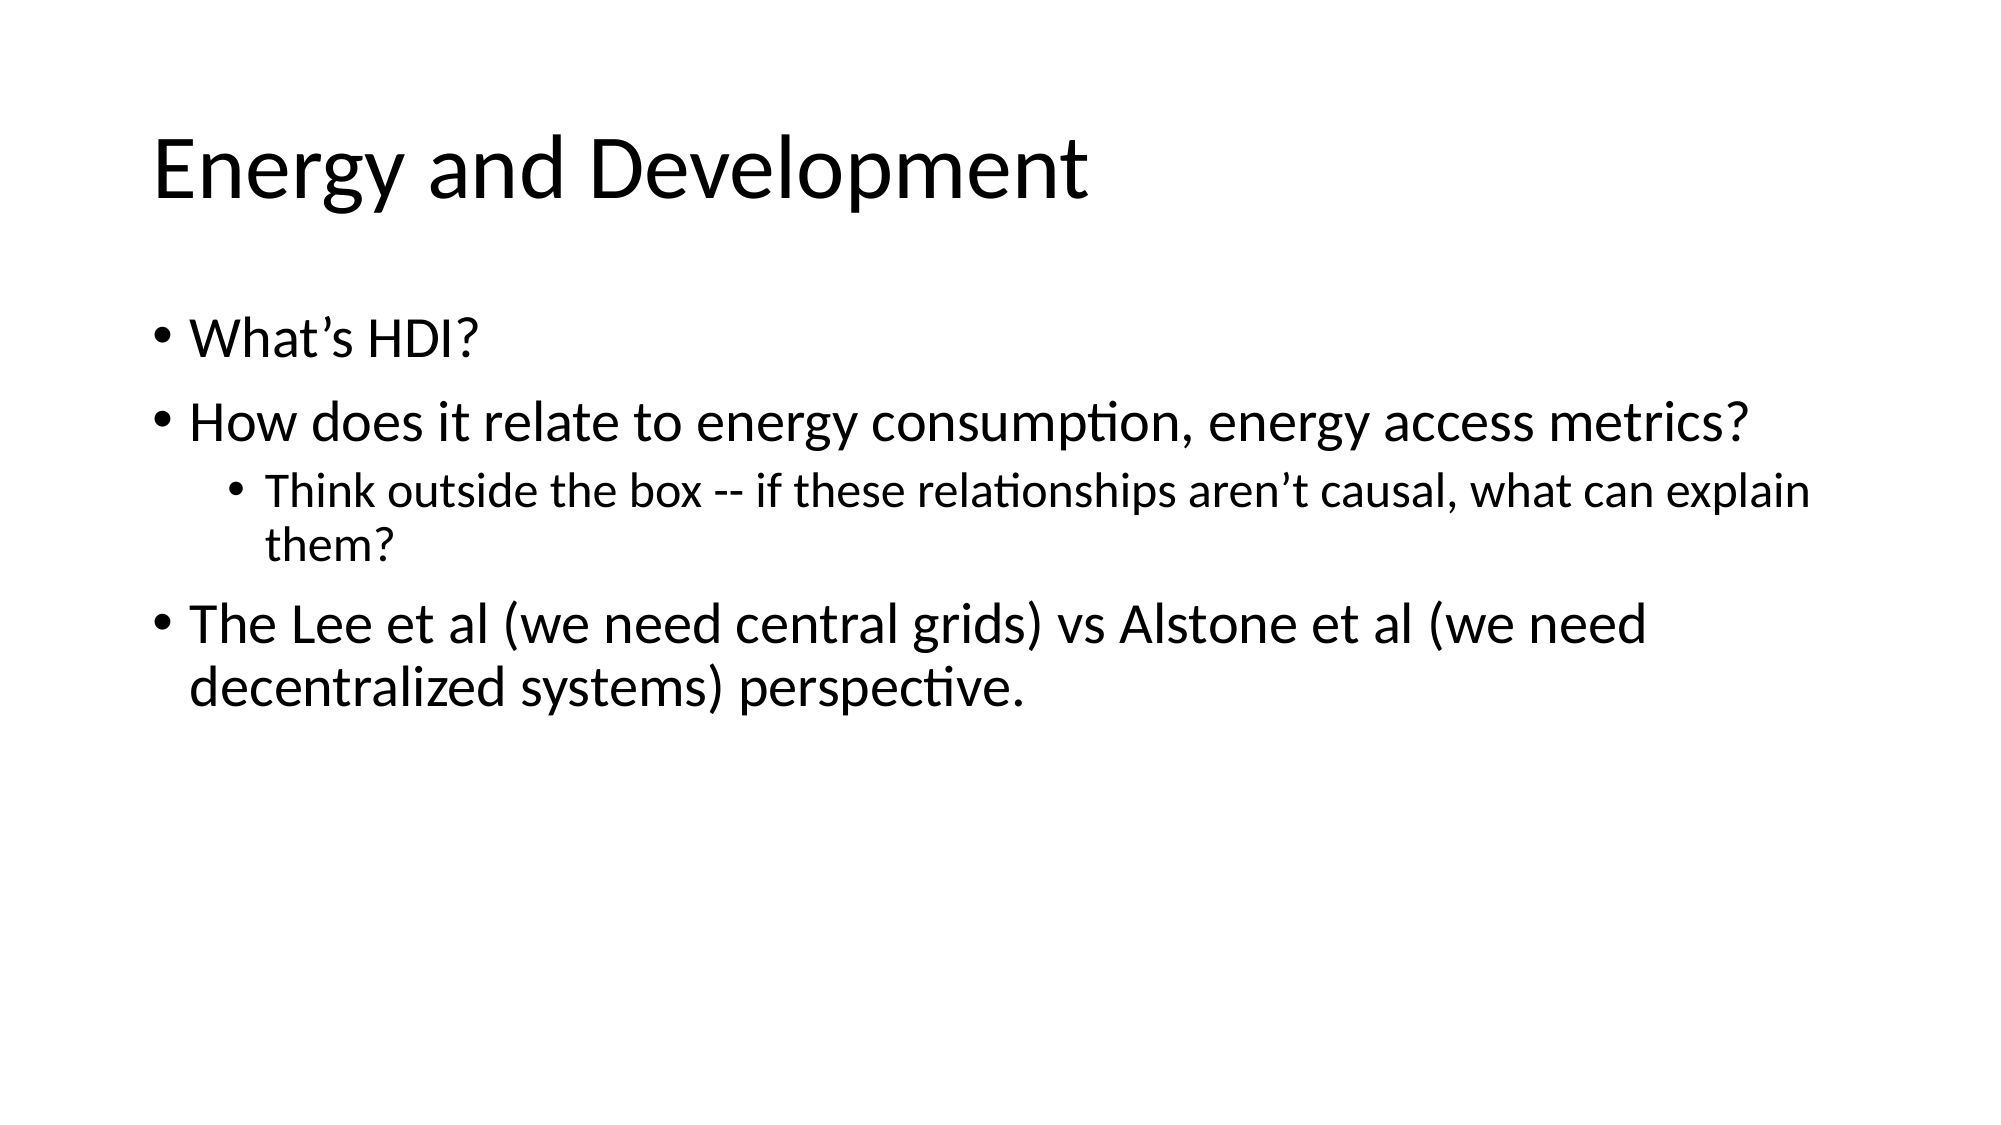

# Energy and Development
What’s HDI?
How does it relate to energy consumption, energy access metrics?
Think outside the box -- if these relationships aren’t causal, what can explain them?
The Lee et al (we need central grids) vs Alstone et al (we need decentralized systems) perspective.